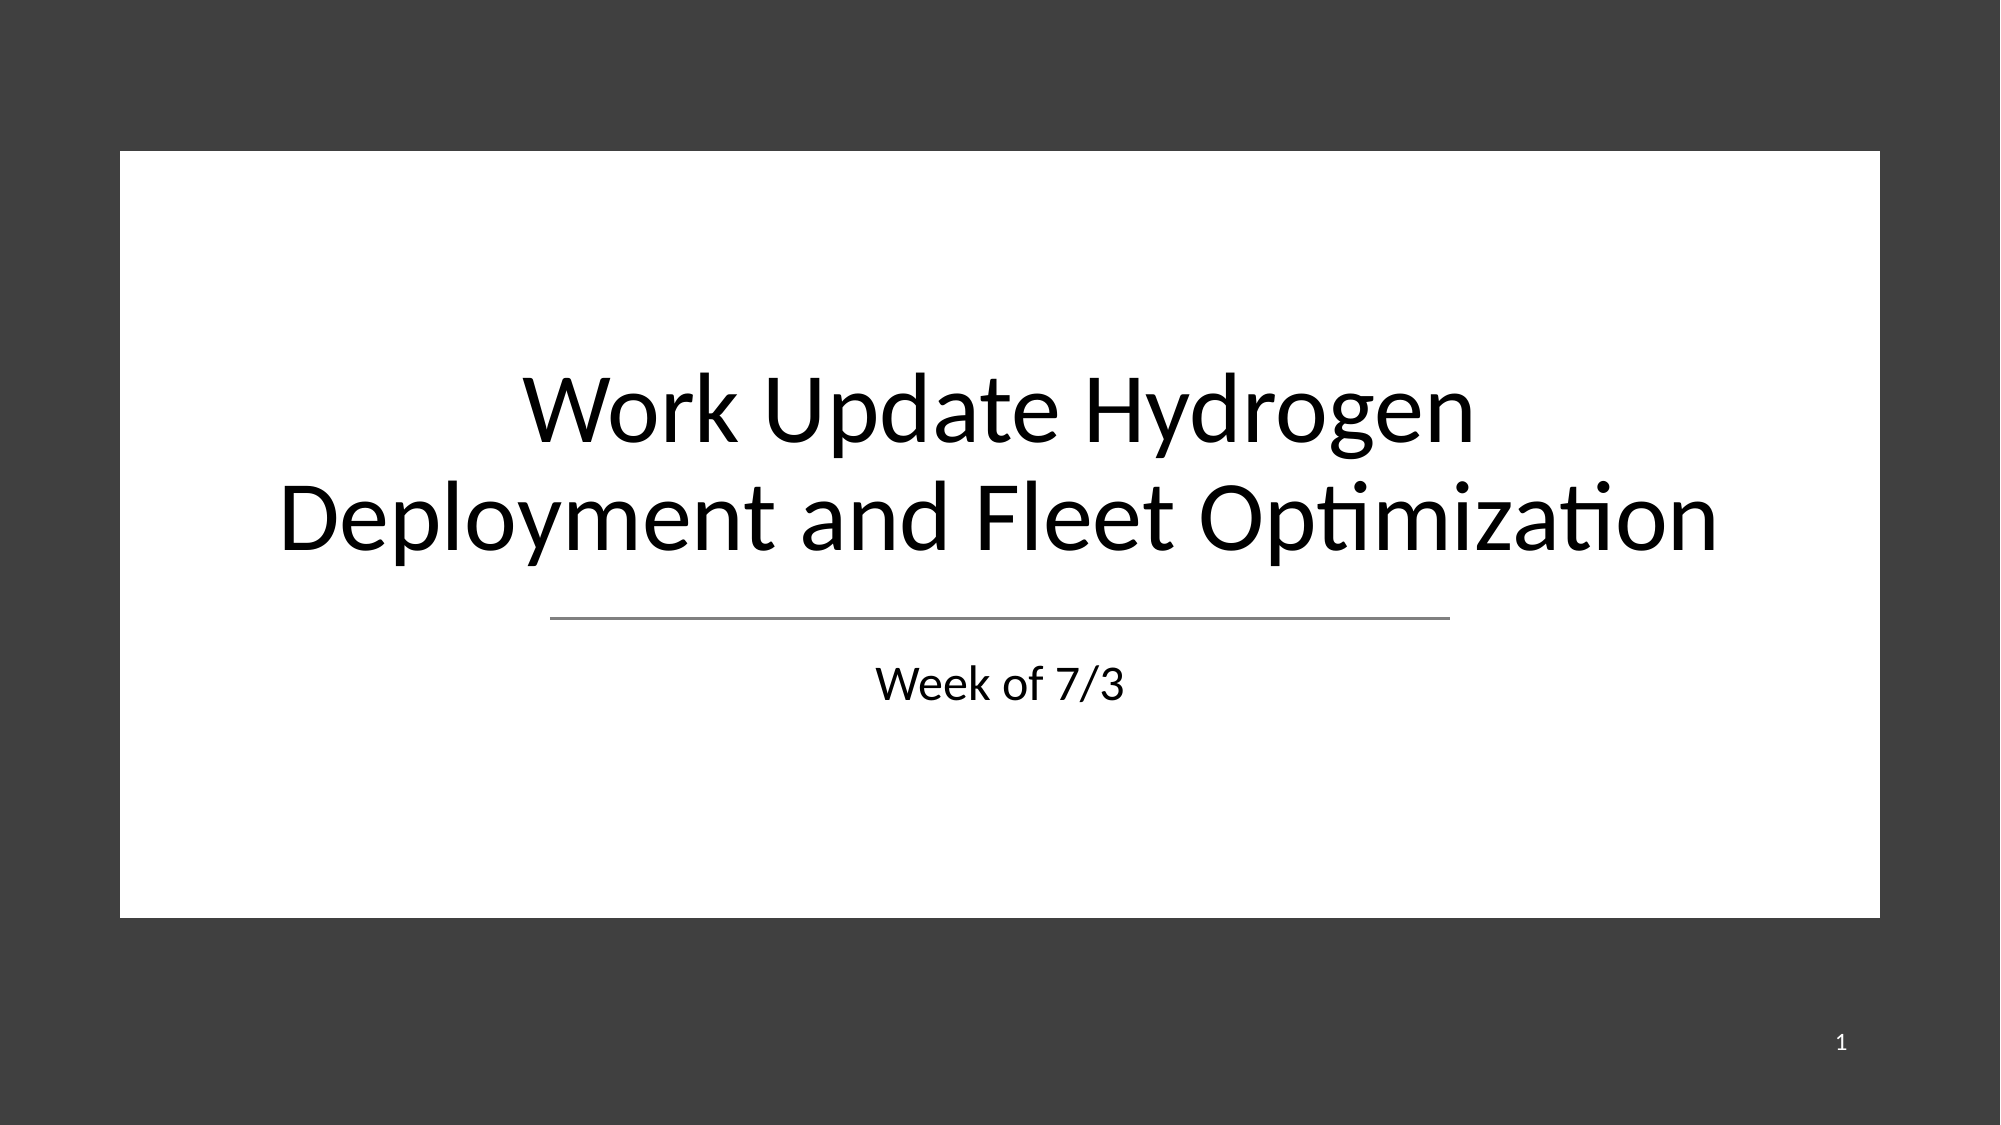

# Work Update Hydrogen Deployment and Fleet Optimization
Week of 7/3
1